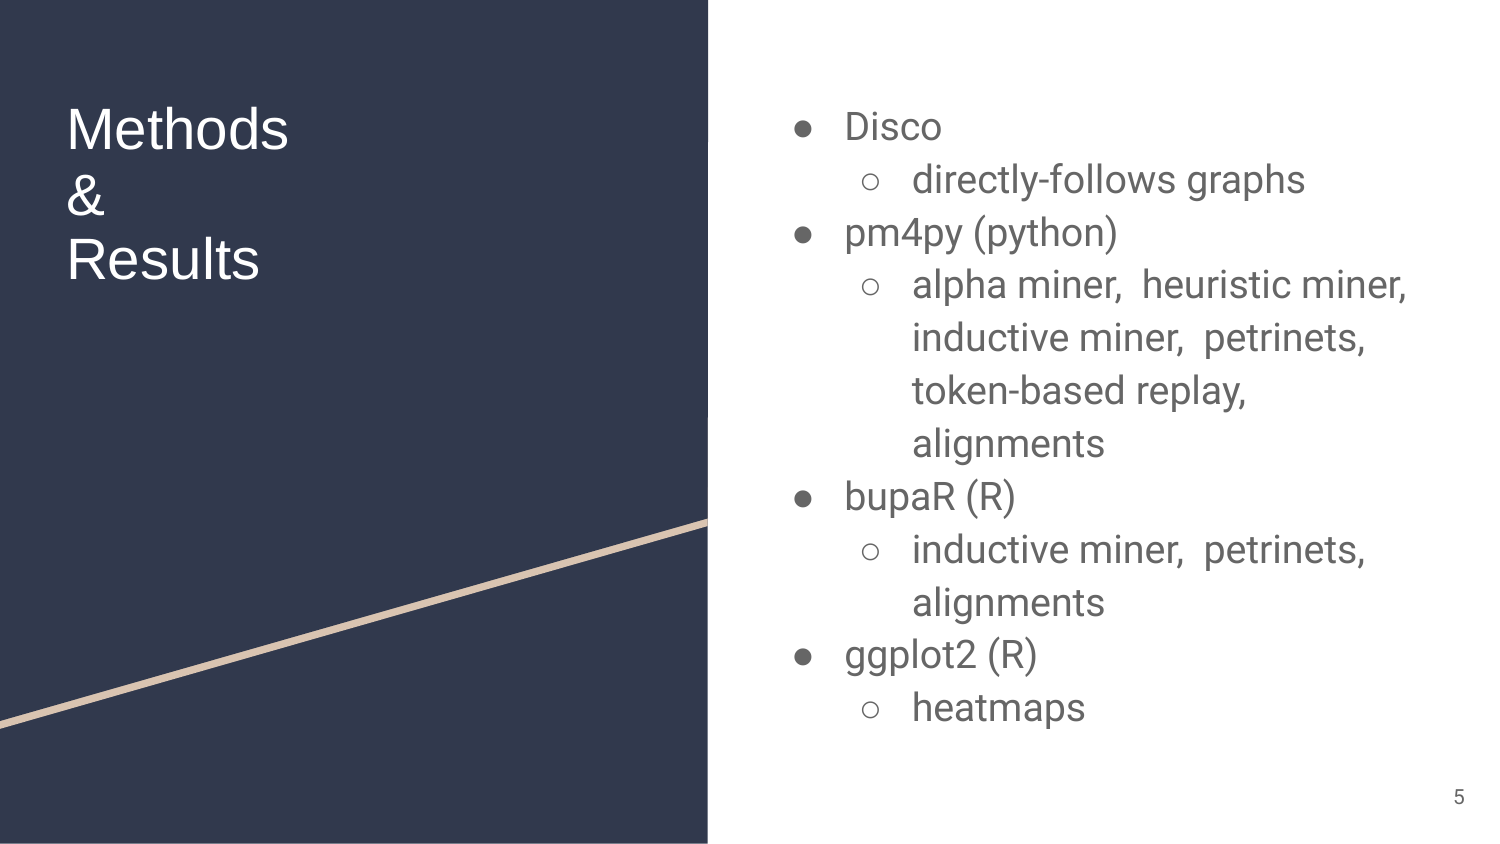

# Methods
&
Results
Disco
directly-follows graphs
pm4py (python)
alpha miner,  heuristic miner,  inductive miner,  petrinets,  token-based replay,  alignments
bupaR (R)
inductive miner,  petrinets,  alignments
ggplot2 (R)
heatmaps
5